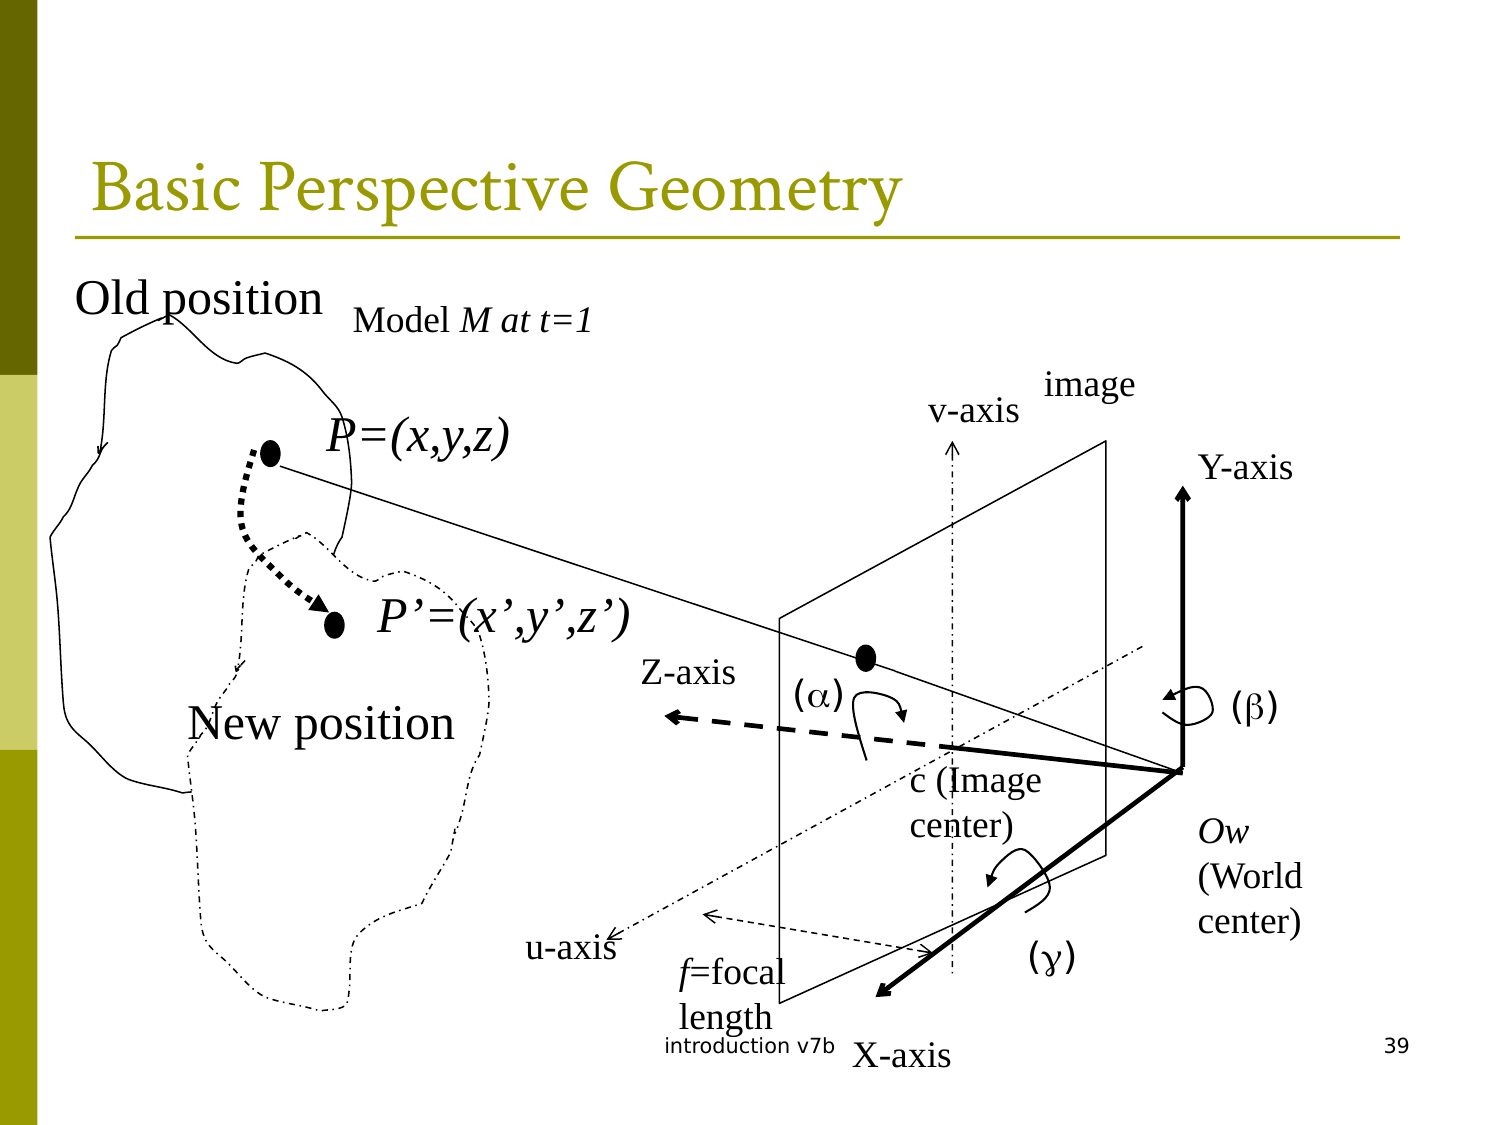

# Basic Perspective Geometry
Old position
Model M at t=1

image
v-axis
P=(x,y,z)
Y-axis

P’=(x’,y’,z’)

Z-axis

(α)

(β)
New position

c (Image center)

Ow (World center)

u-axis

(γ)
f=focal length
X-axis
introduction v7b
39